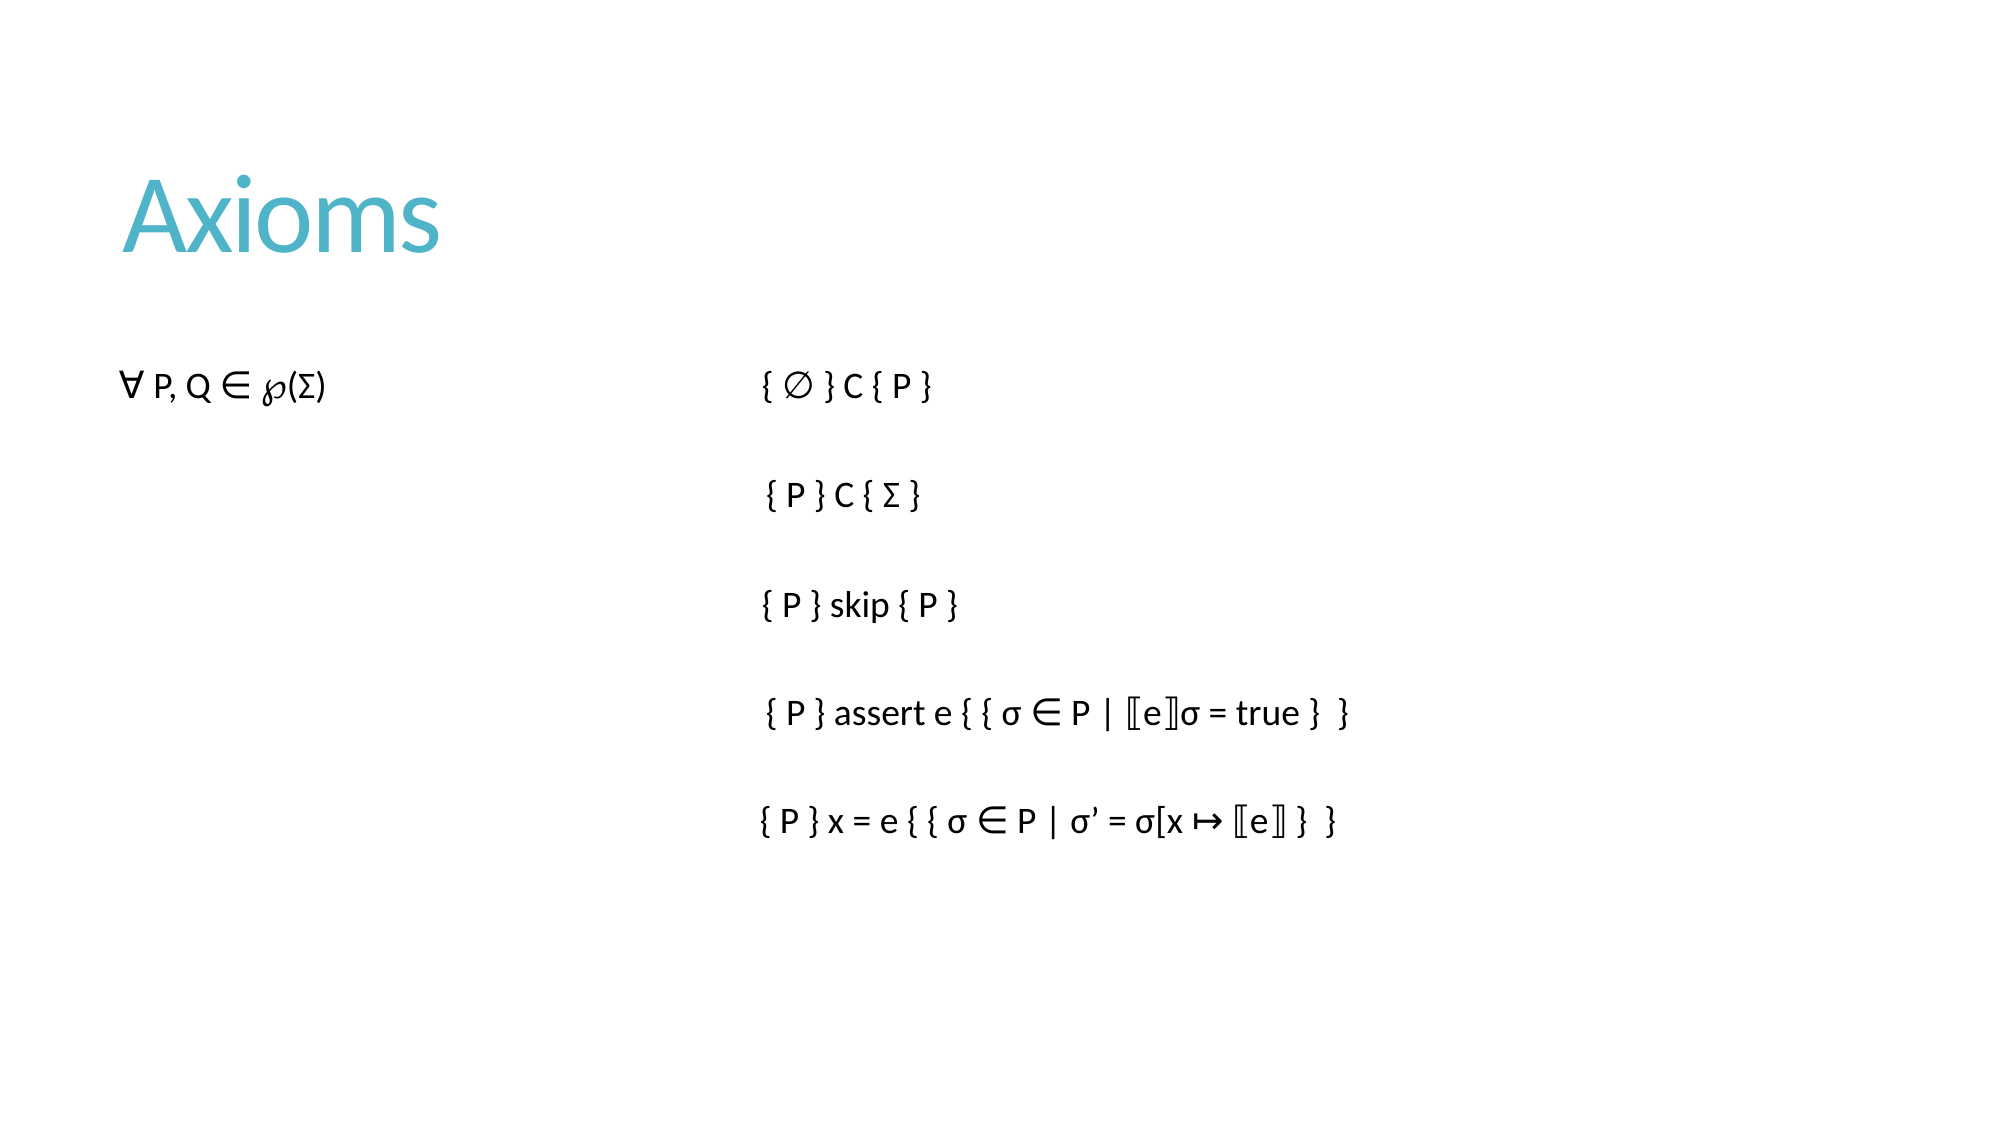

# Axioms
∀ P, Q ∈ ℘(Σ)
{ ∅ } C { P }
{ P } C { Σ }
{ P } skip { P }
{ P } assert e { { σ ∈ P | ⟦e⟧σ = true }  }
{ P } x = e { { σ ∈ P | σ’ = σ[x ↦ ⟦e⟧ }  }